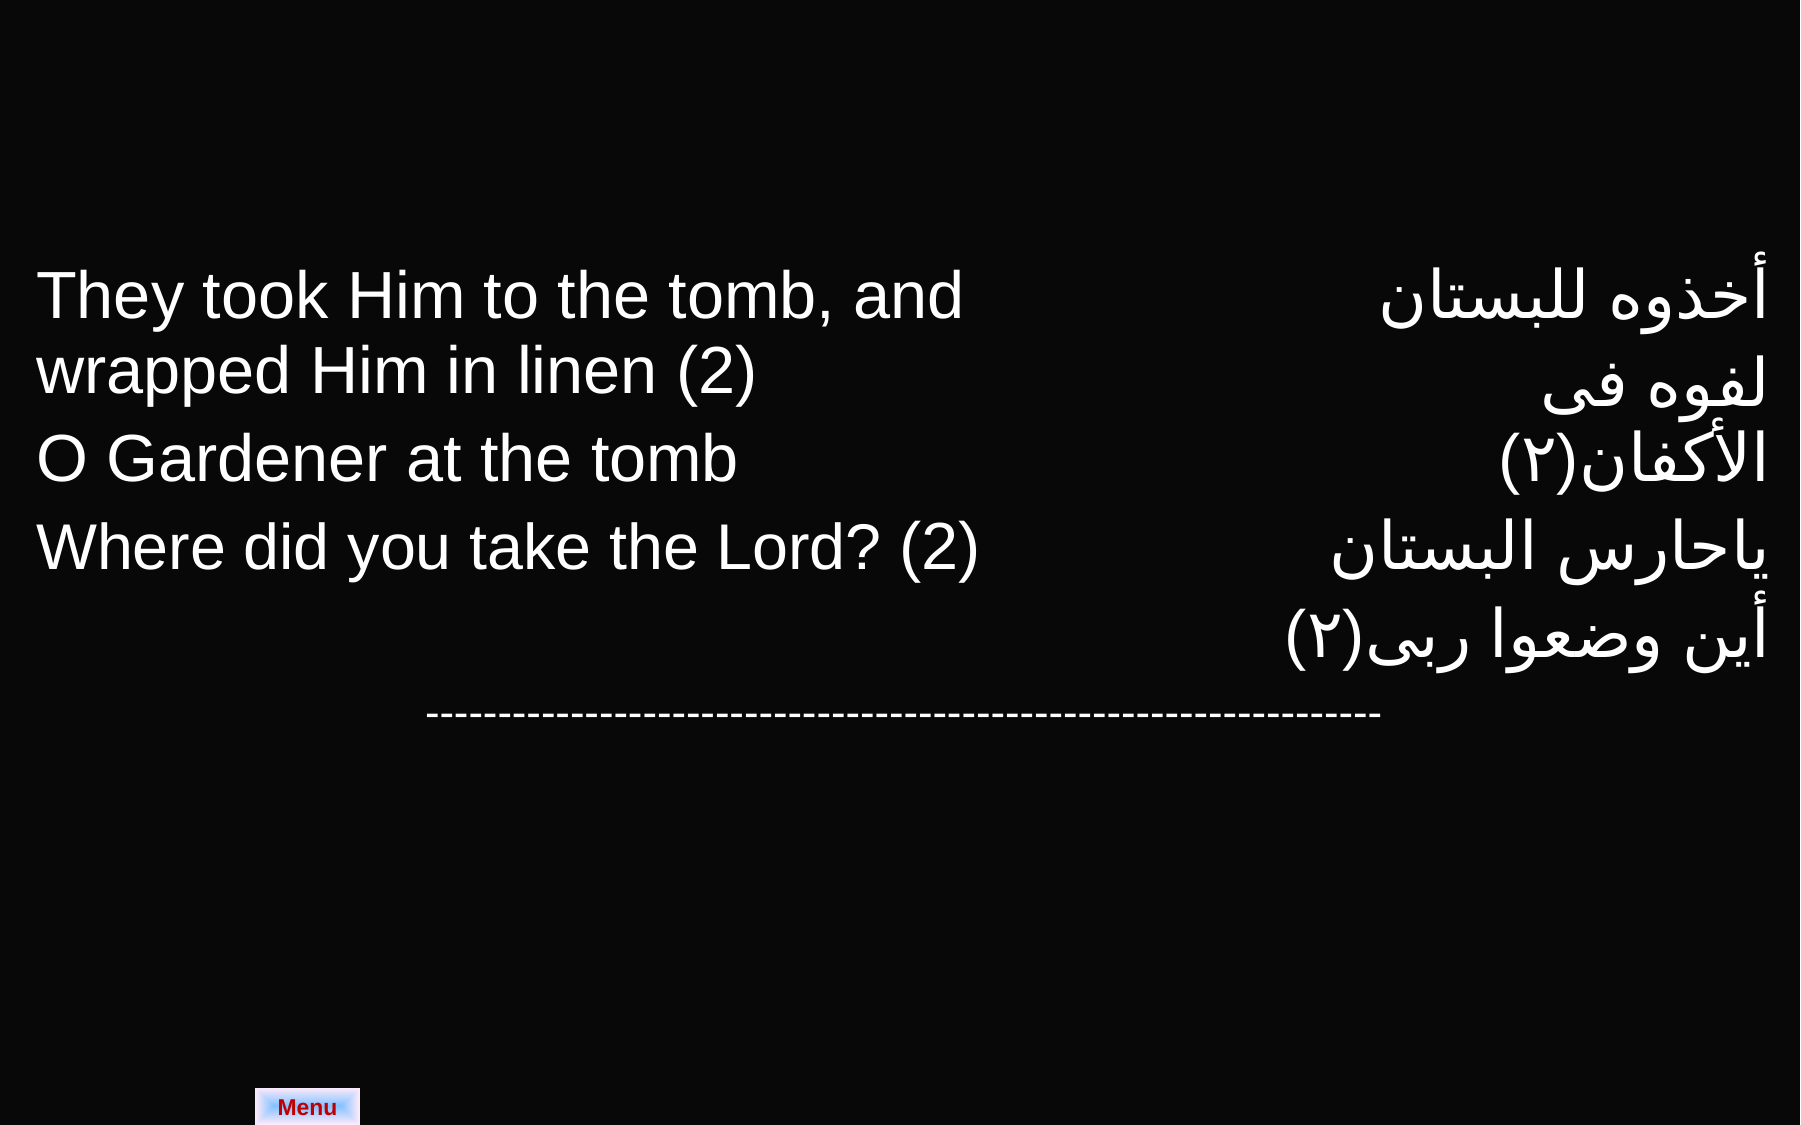

| They took Him to the tomb, and wrapped Him in linen (2) O Gardener at the tomb Where did you take the Lord? (2) | أخذوه للبستان لفوه فى الأكفان(٢) ياحارس البستان أين وضعوا ربى(٢) |
| --- | --- |
| ------------------------------------------------------------------ |  |

Menu